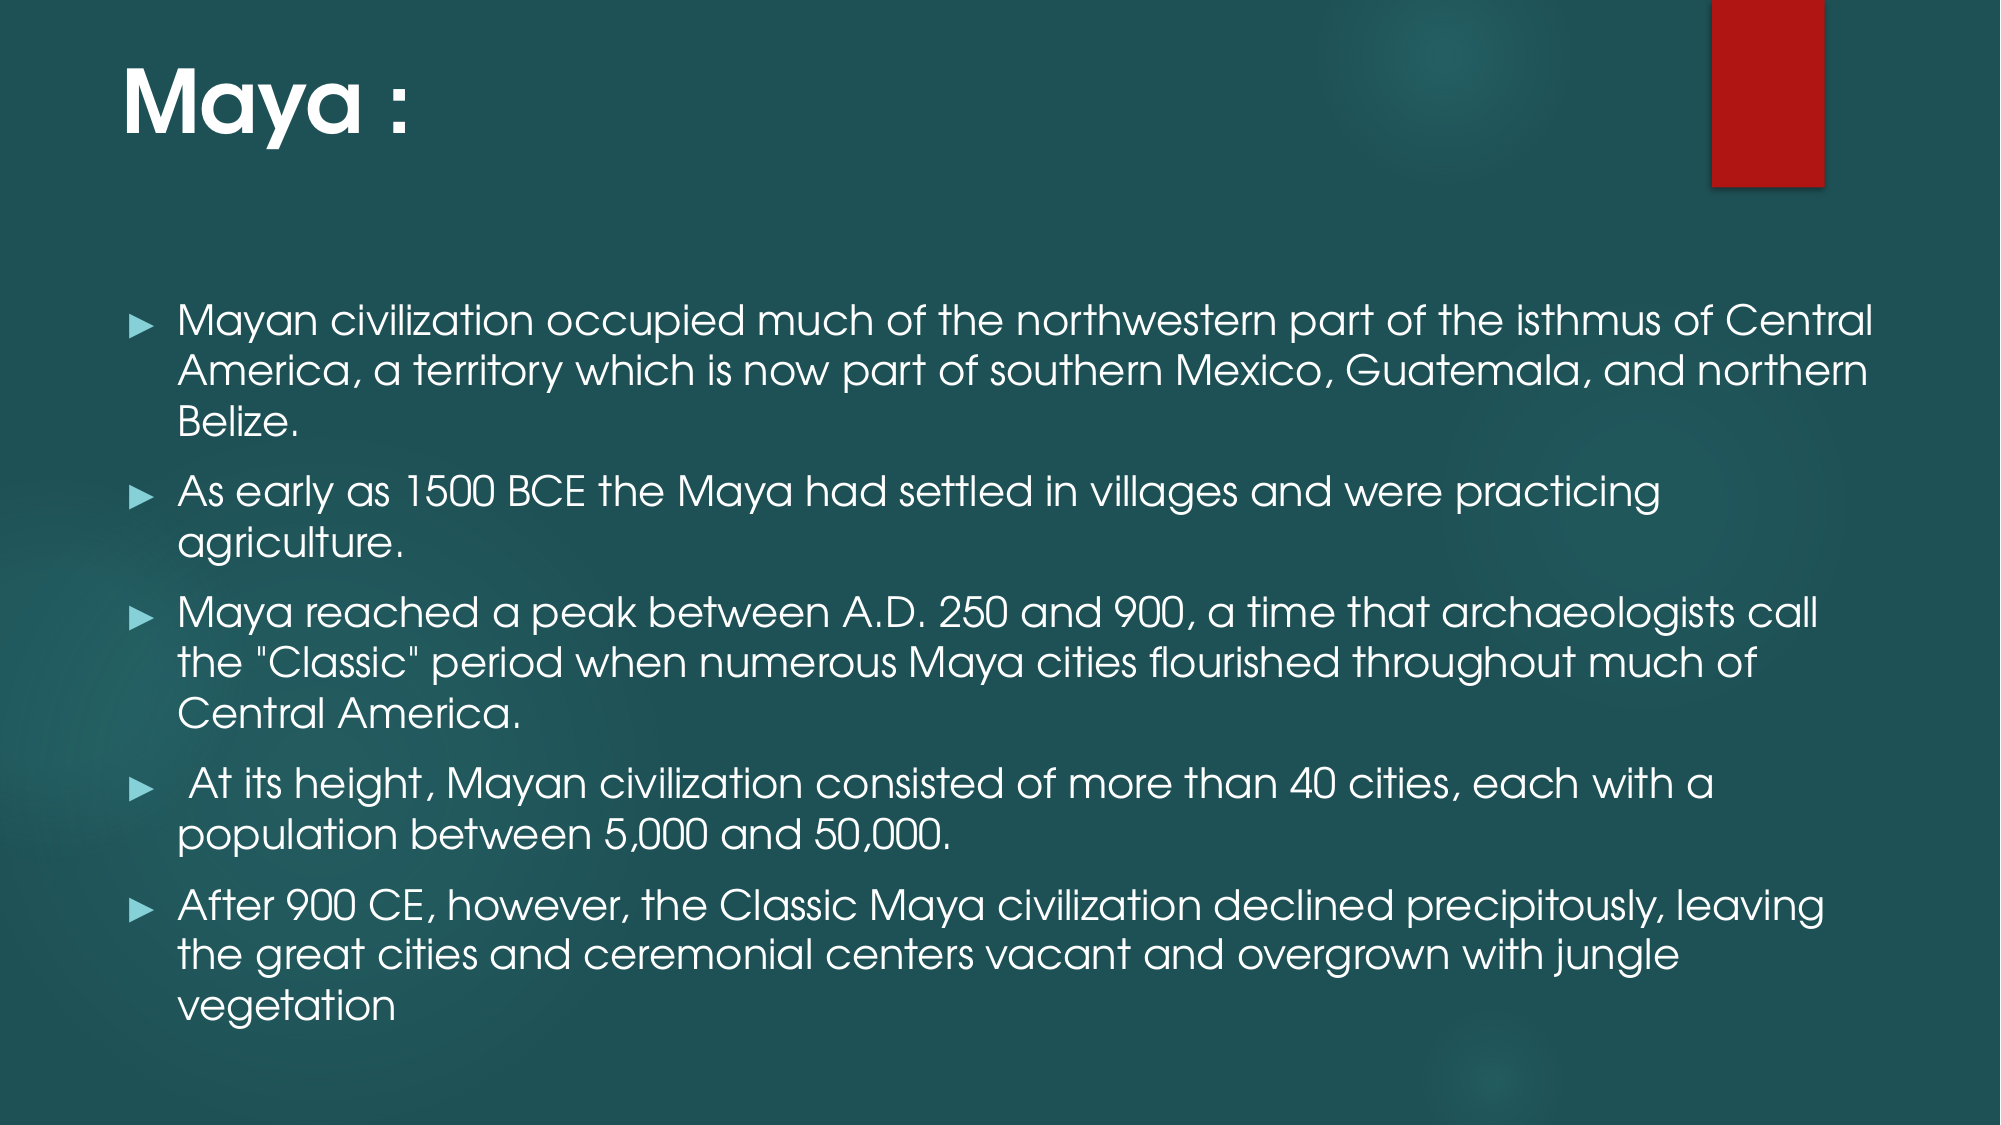

# Maya :
Mayan civilization occupied much of the northwestern part of the isthmus of Central America, a territory which is now part of southern Mexico, Guatemala, and northern Belize.
As early as 1500 BCE the Maya had settled in villages and were practicing agriculture.
Maya reached a peak between A.D. 250 and 900, a time that archaeologists call the "Classic" period when numerous Maya cities flourished throughout much of Central America.
 At its height, Mayan civilization consisted of more than 40 cities, each with a population between 5,000 and 50,000.
After 900 CE, however, the Classic Maya civilization declined precipitously, leaving the great cities and ceremonial centers vacant and overgrown with jungle vegetation